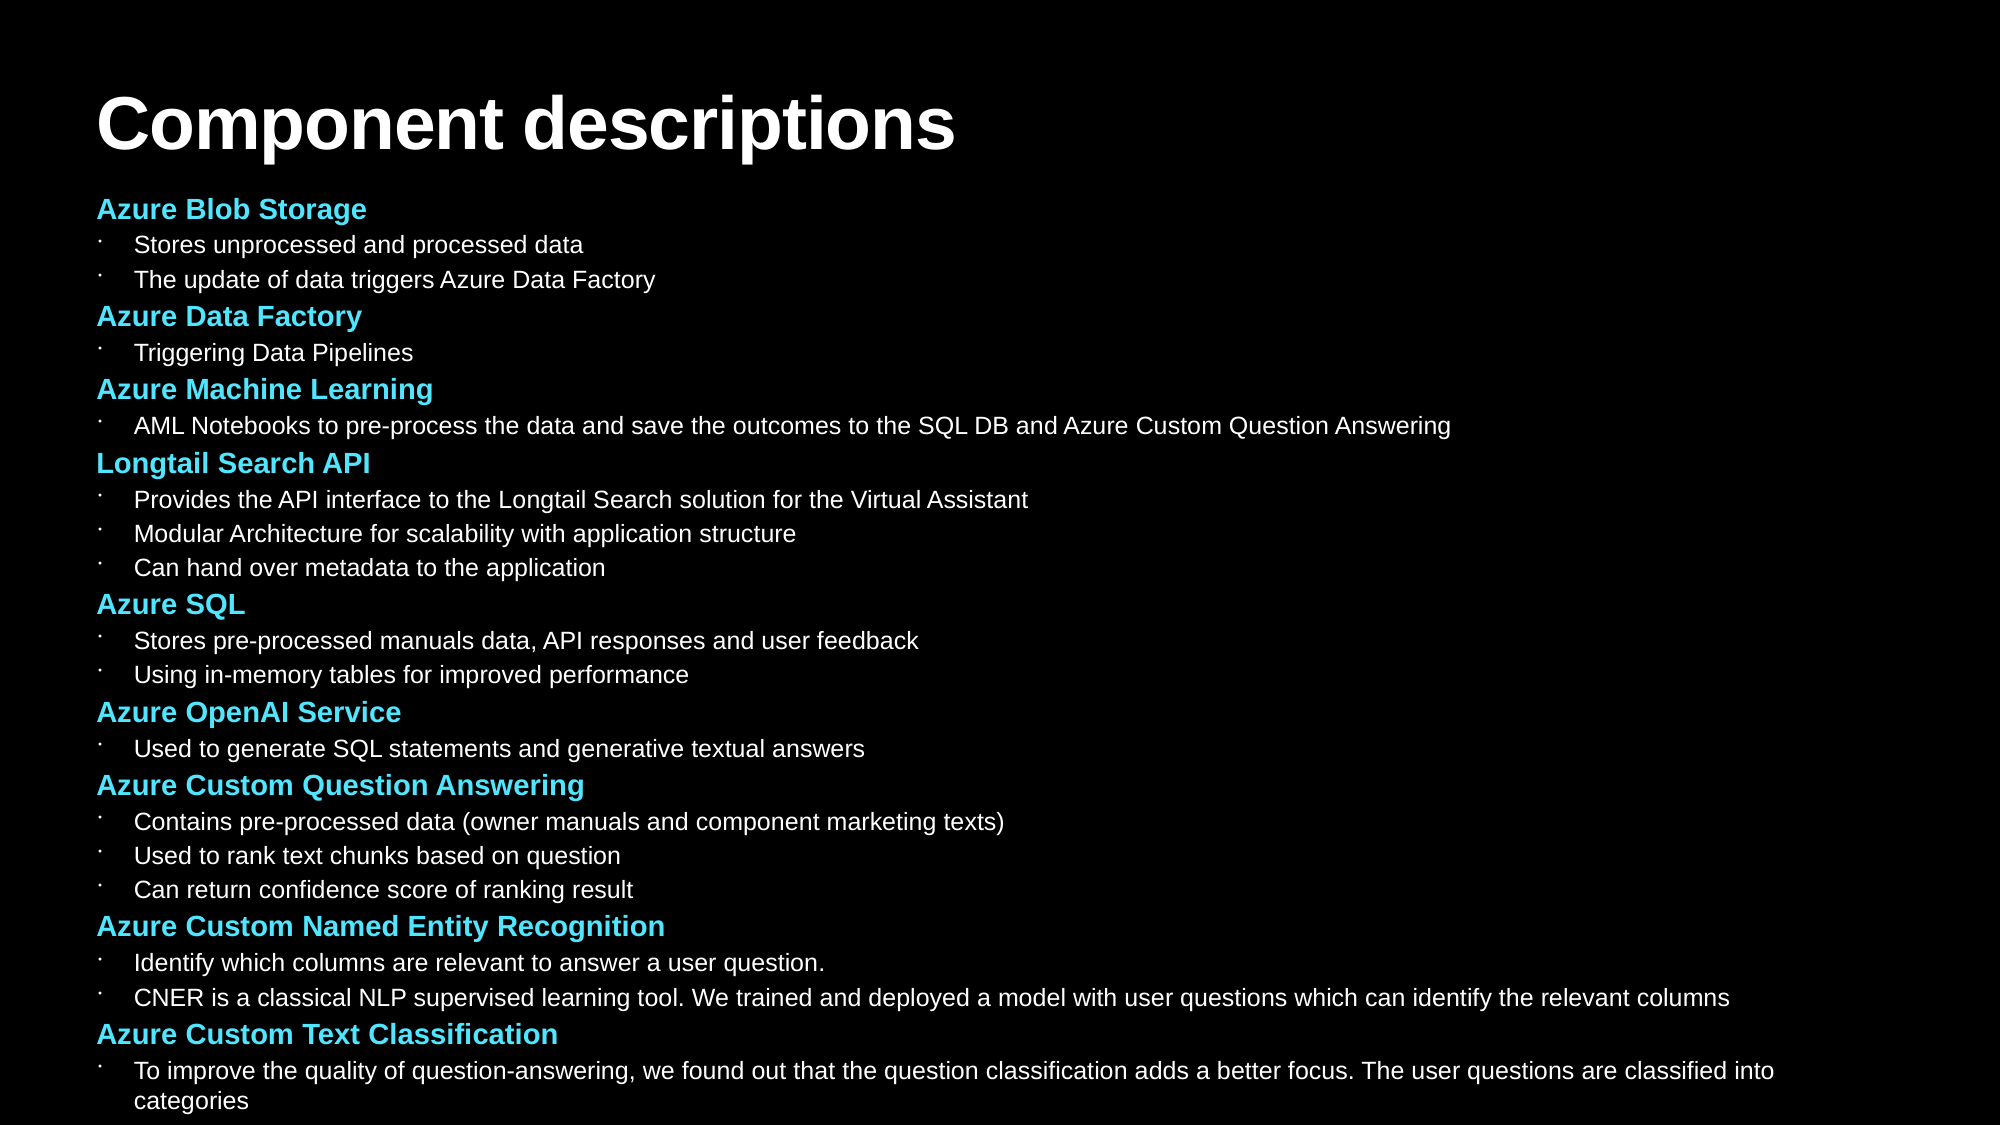

# Component descriptions
Azure Blob Storage
Stores unprocessed and processed data
The update of data triggers Azure Data Factory
Azure Data Factory
Triggering Data Pipelines
Azure Machine Learning
AML Notebooks to pre-process the data and save the outcomes to the SQL DB and Azure Custom Question Answering
Longtail Search API
Provides the API interface to the Longtail Search solution for the Virtual Assistant
Modular Architecture for scalability with application structure
Can hand over metadata to the application
Azure SQL
Stores pre-processed manuals data, API responses and user feedback
Using in-memory tables for improved performance
Azure OpenAI Service
Used to generate SQL statements and generative textual answers
Azure Custom Question Answering
Contains pre-processed data (owner manuals and component marketing texts)
Used to rank text chunks based on question
Can return confidence score of ranking result
Azure Custom Named Entity Recognition
Identify which columns are relevant to answer a user question.
CNER is a classical NLP supervised learning tool. We trained and deployed a model with user questions which can identify the relevant columns
Azure Custom Text Classification
To improve the quality of question-answering, we found out that the question classification adds a better focus. The user questions are classified into categories